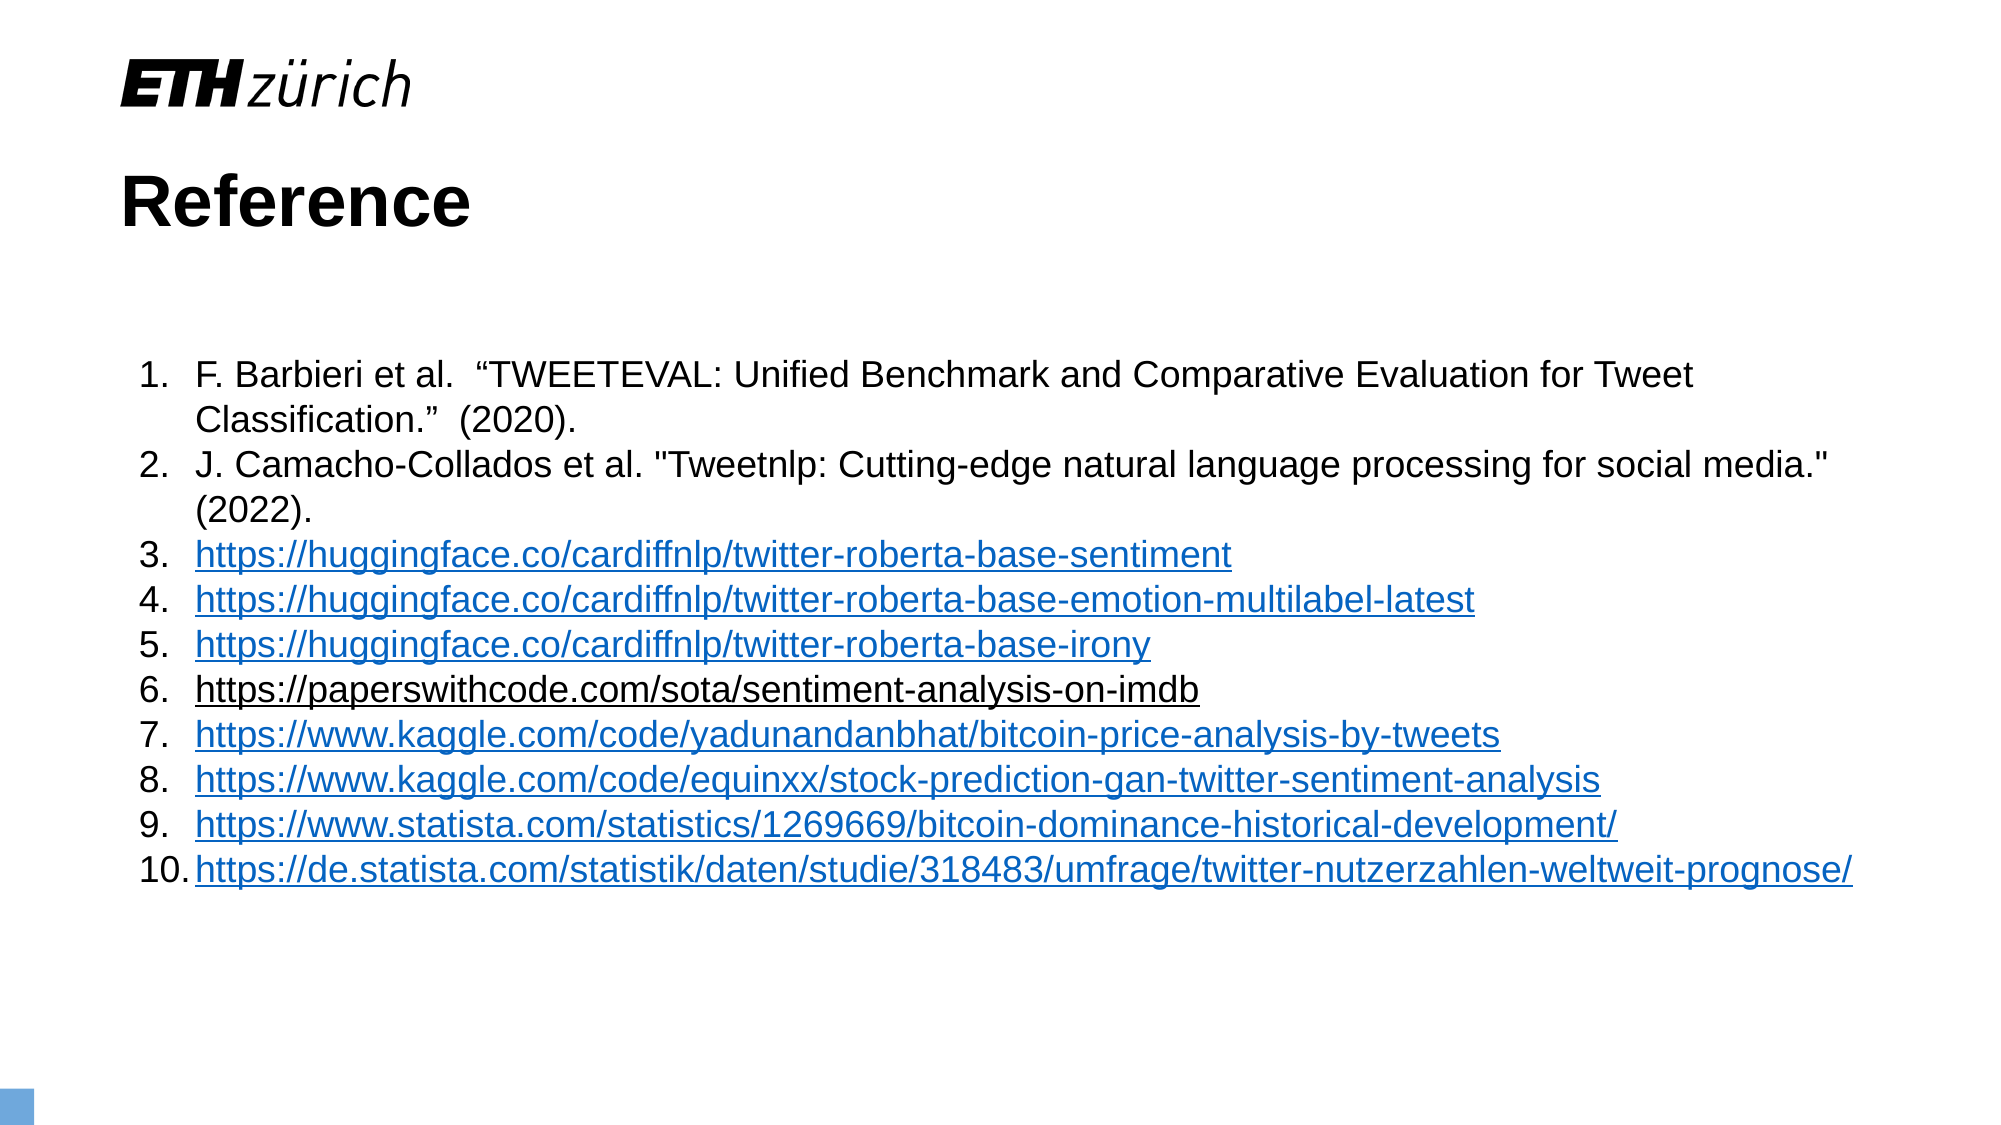

Reference
F. Barbieri et al.  “TWEETEVAL: Unified Benchmark and Comparative Evaluation for Tweet Classification.”  (2020).
J. Camacho-Collados et al. "Tweetnlp: Cutting-edge natural language processing for social media." (2022).
https://huggingface.co/cardiffnlp/twitter-roberta-base-sentiment
https://huggingface.co/cardiffnlp/twitter-roberta-base-emotion-multilabel-latest
https://huggingface.co/cardiffnlp/twitter-roberta-base-irony
https://paperswithcode.com/sota/sentiment-analysis-on-imdb
https://www.kaggle.com/code/yadunandanbhat/bitcoin-price-analysis-by-tweets
https://www.kaggle.com/code/equinxx/stock-prediction-gan-twitter-sentiment-analysis
https://www.statista.com/statistics/1269669/bitcoin-dominance-historical-development/
https://de.statista.com/statistik/daten/studie/318483/umfrage/twitter-nutzerzahlen-weltweit-prognose/